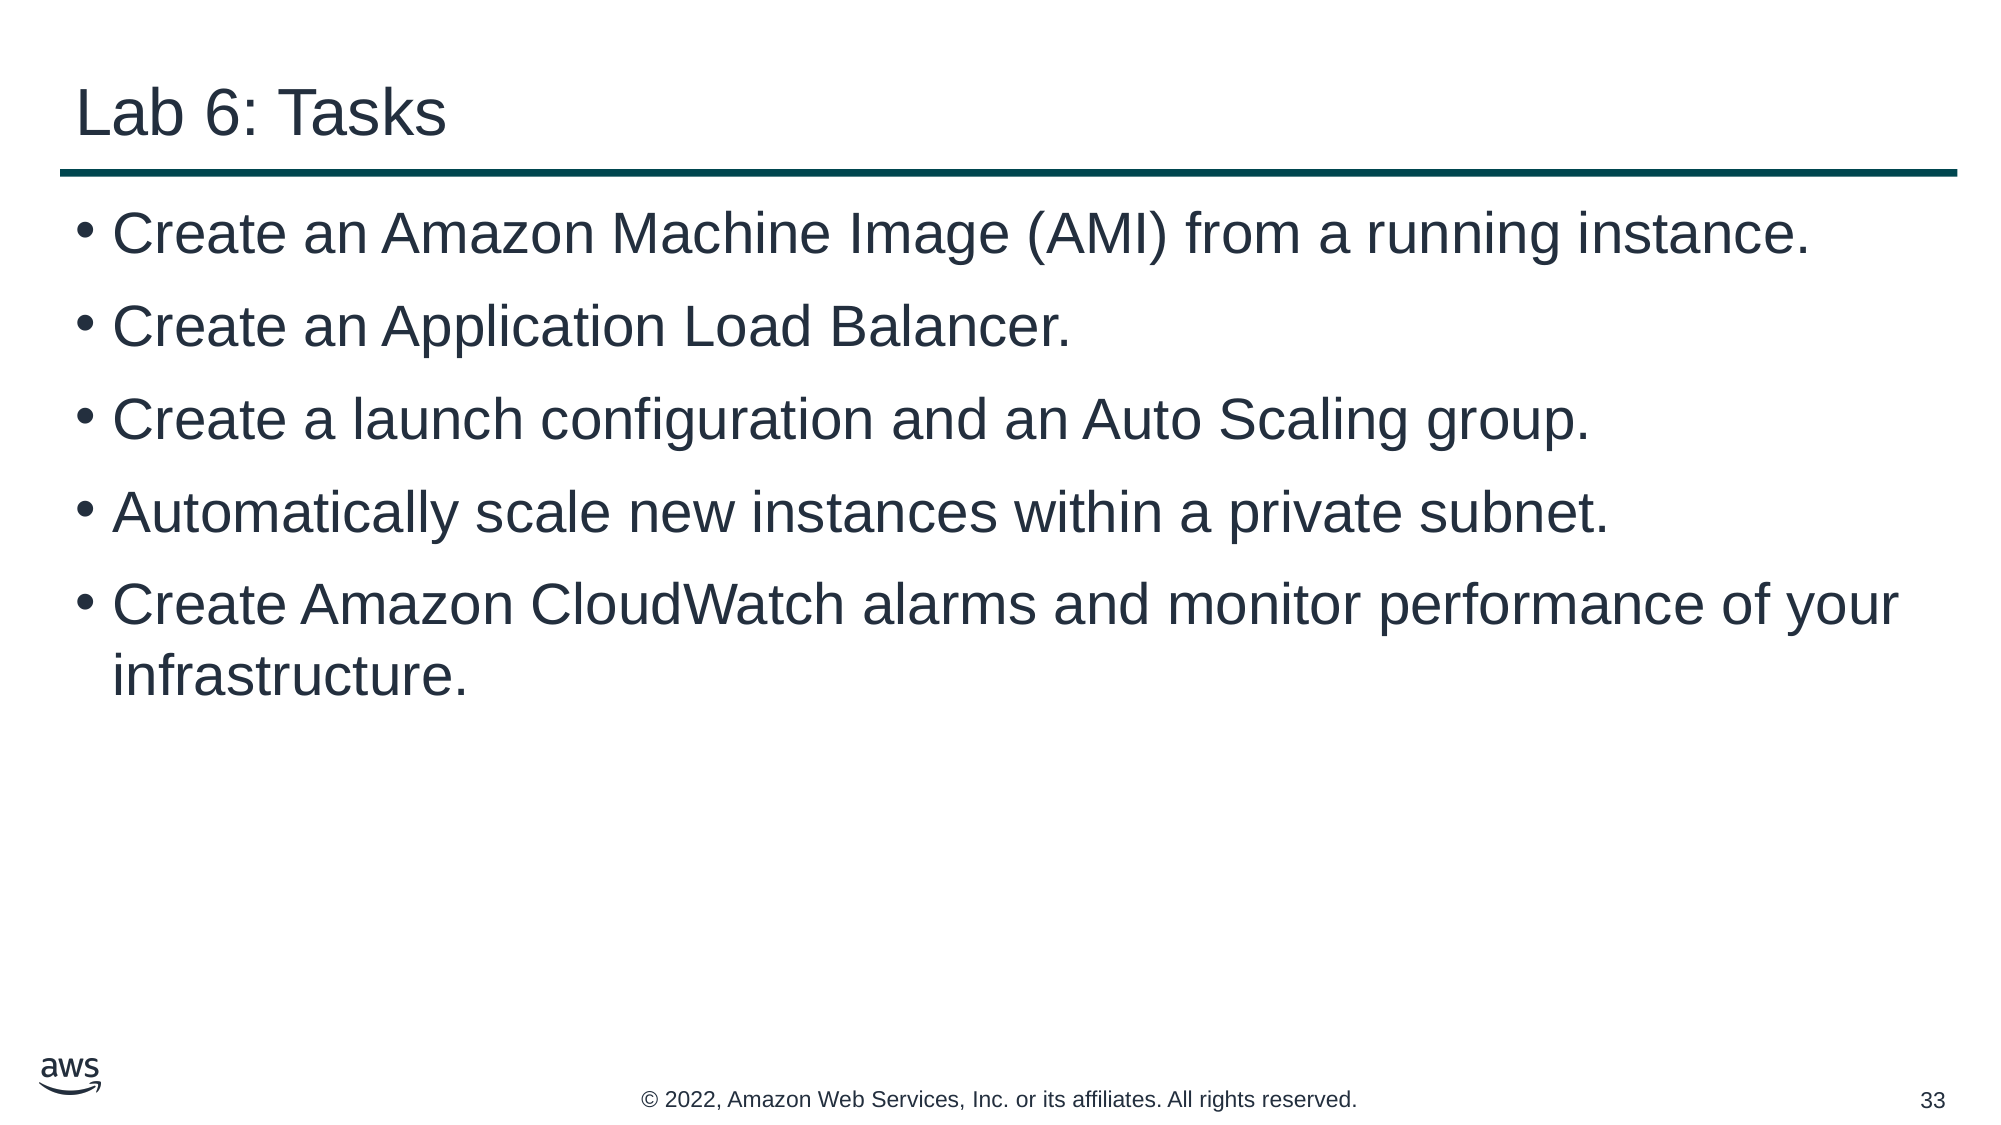

# Lab 6: Tasks
Create an Amazon Machine Image (AMI) from a running instance.
Create an Application Load Balancer.
Create a launch configuration and an Auto Scaling group.
Automatically scale new instances within a private subnet.
Create Amazon CloudWatch alarms and monitor performance of your infrastructure.
33